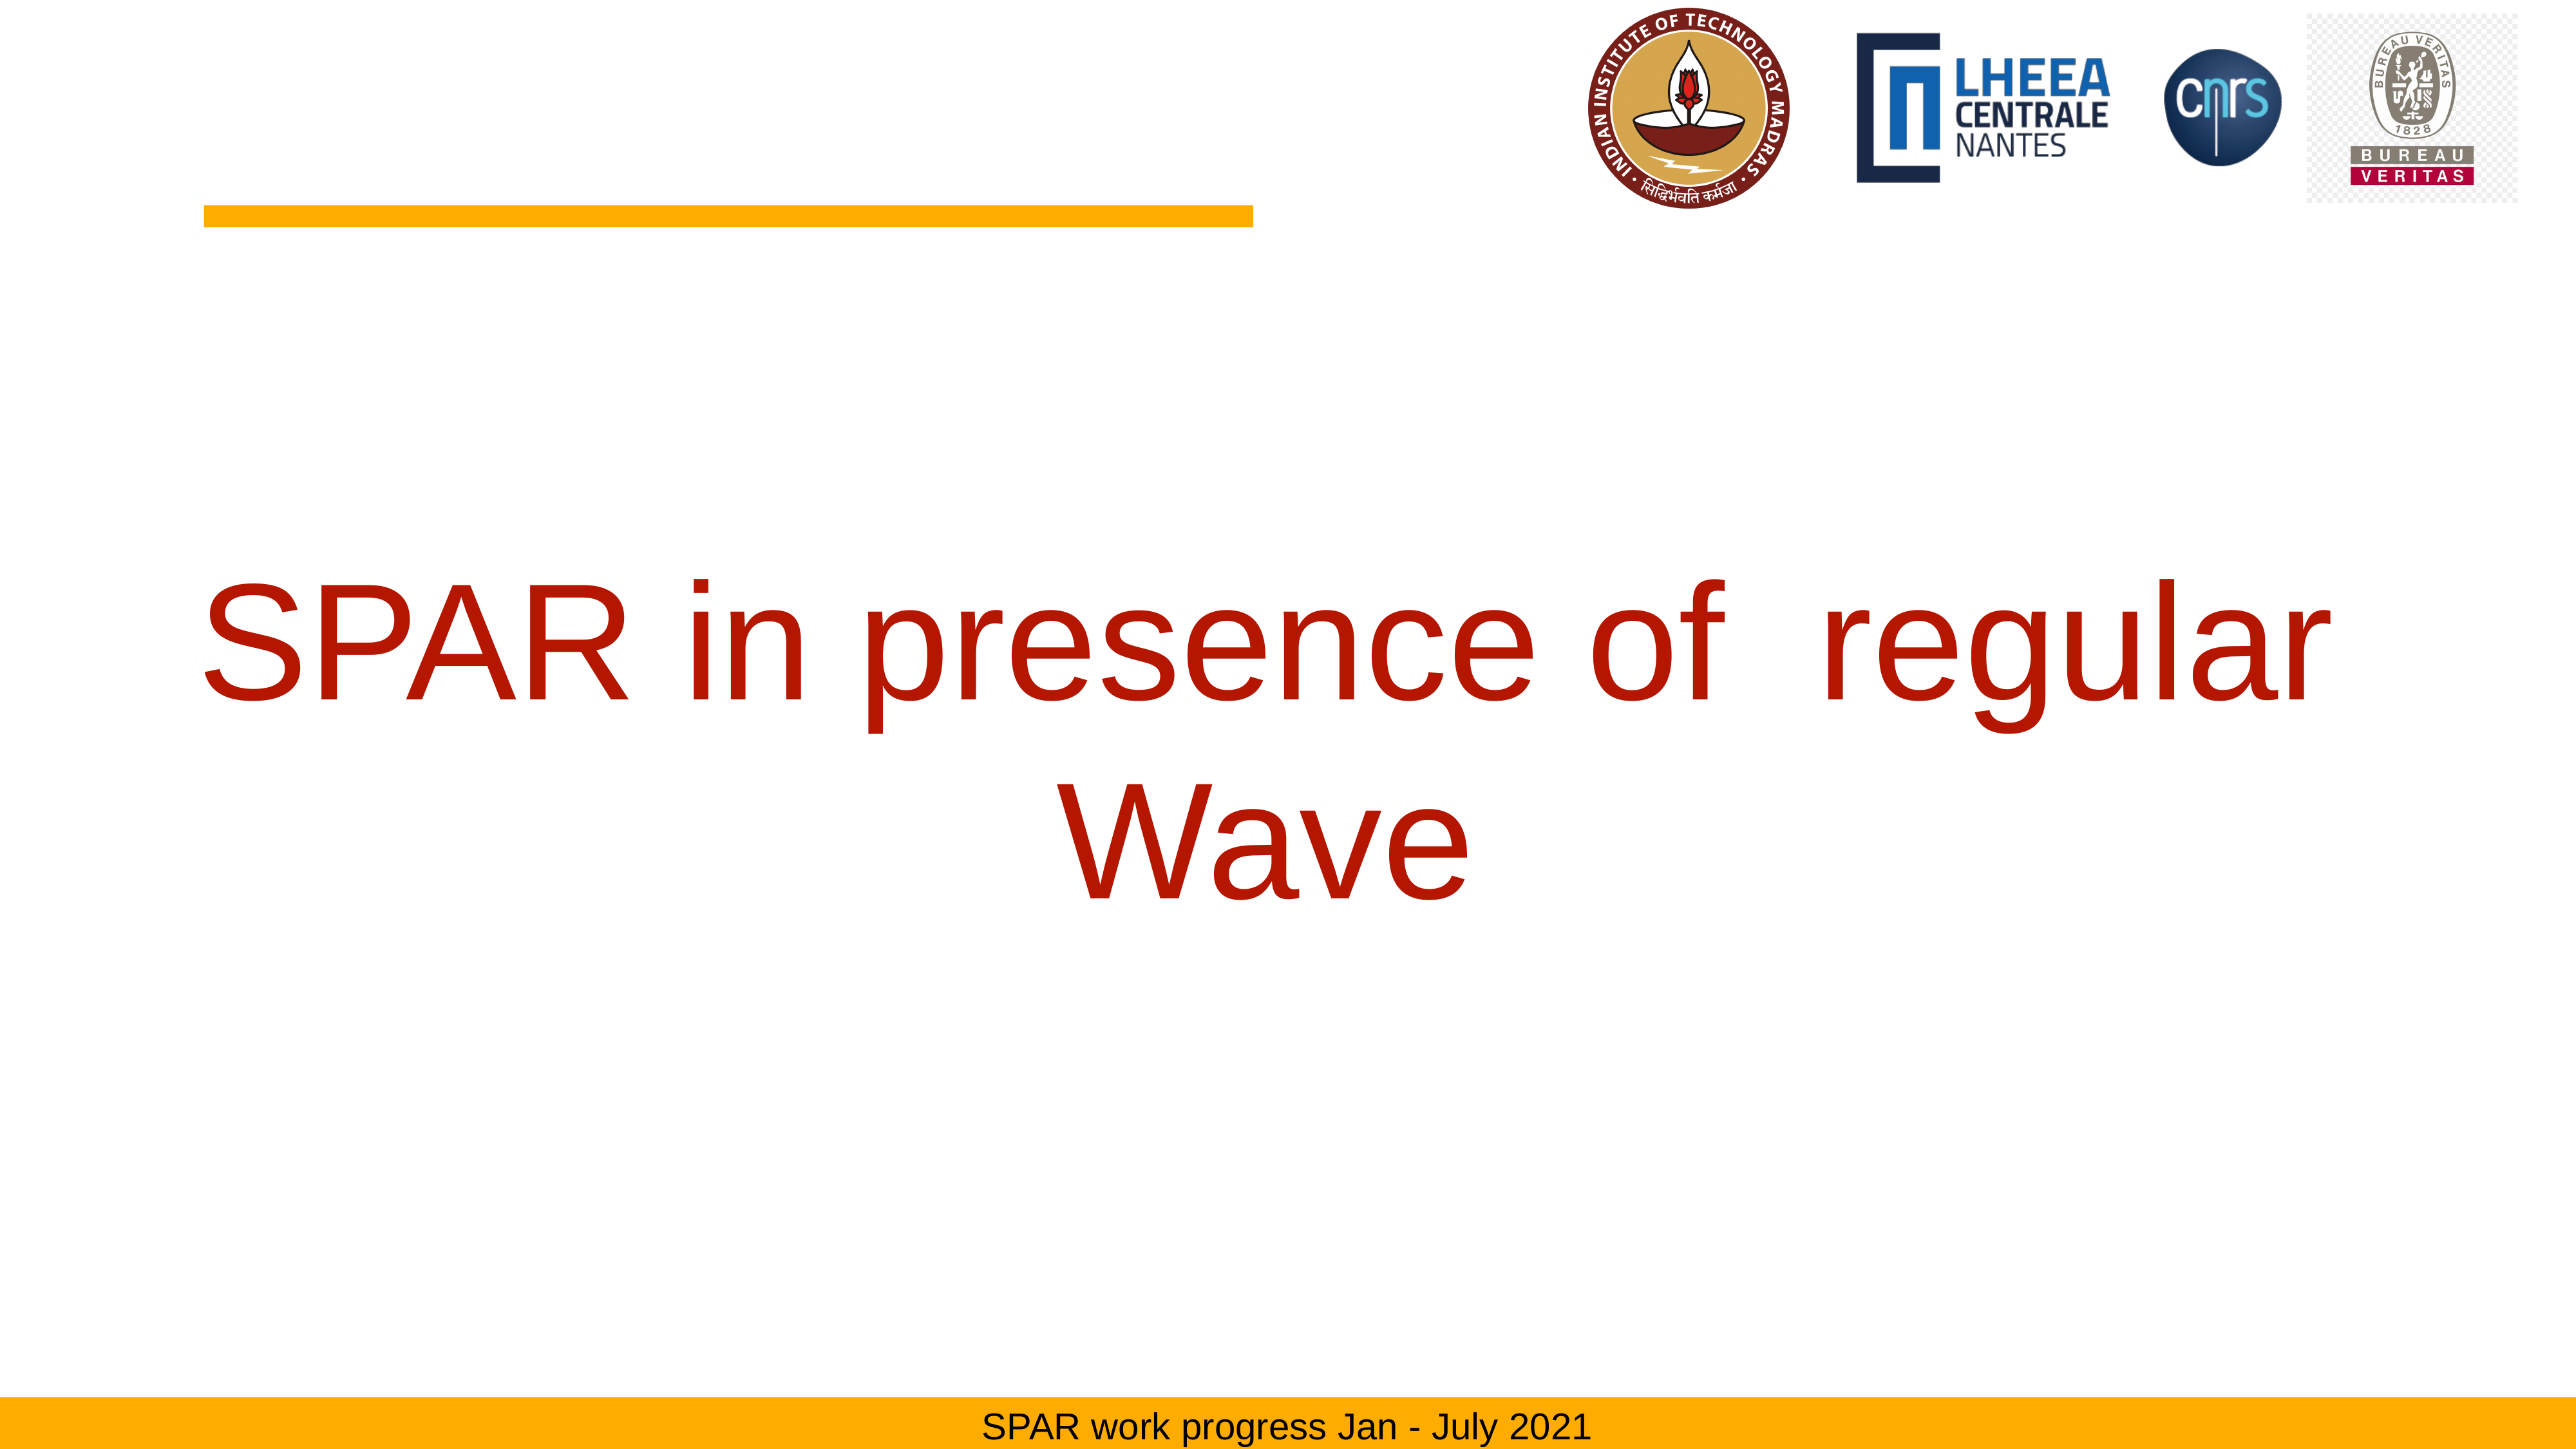

# SPAR in presence of  regular Wave
31